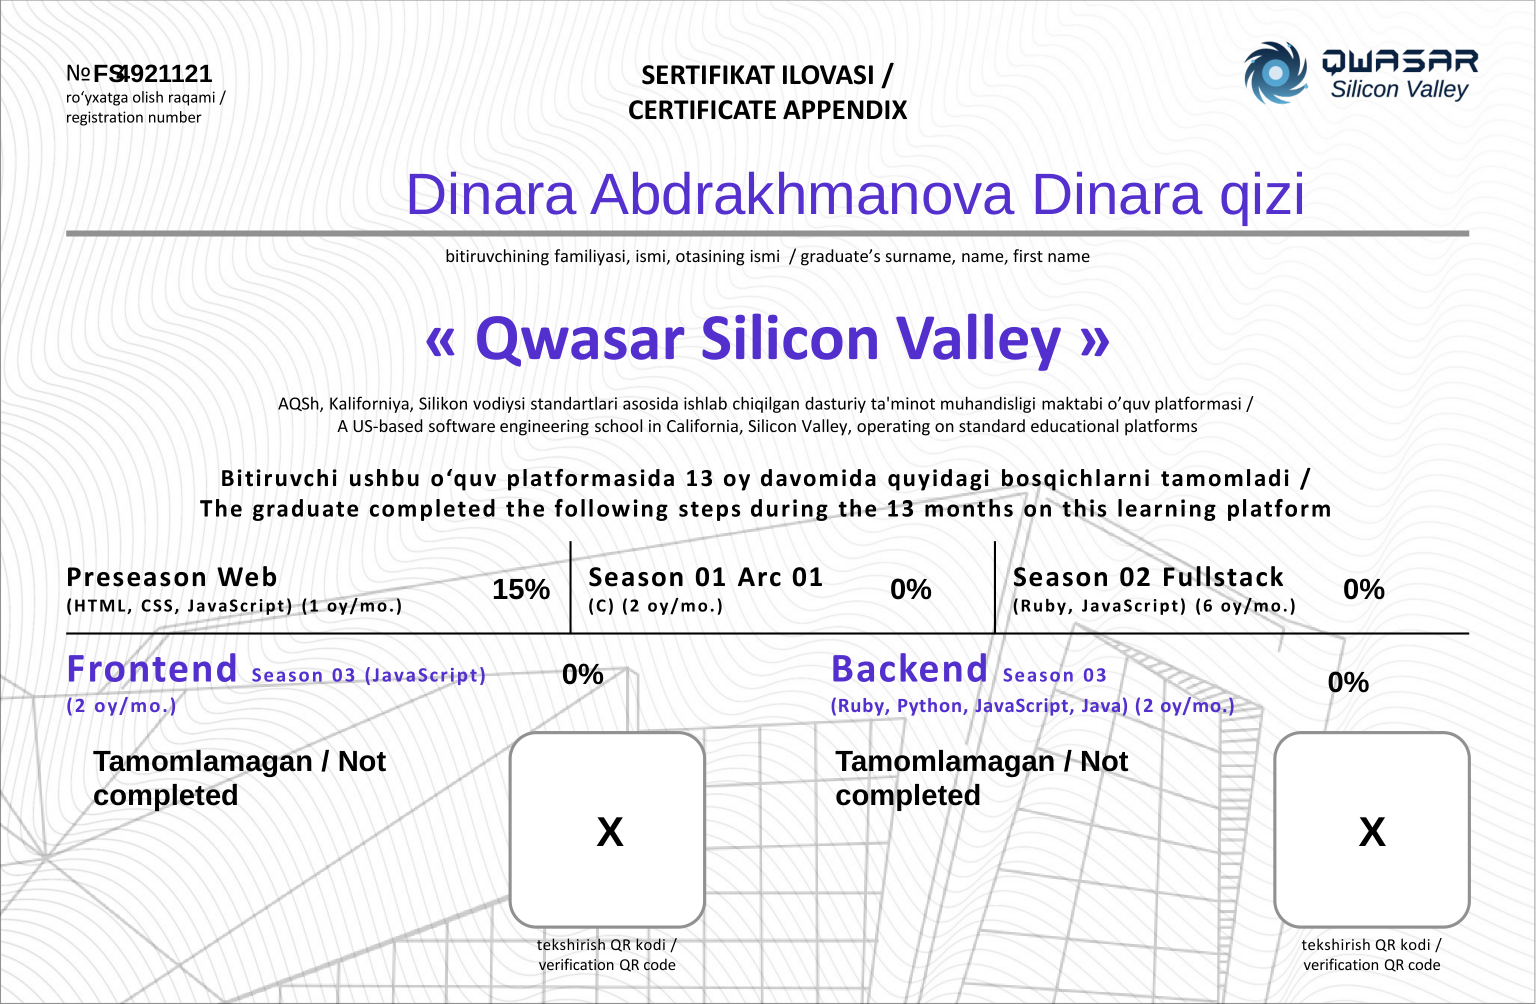

FS
4921121
Dinara Abdrakhmanova Dinara qizi
 15%
0%
0%
0%
0%

Tamomlamagan / Not completed

Tamomlamagan / Not completed
X
X